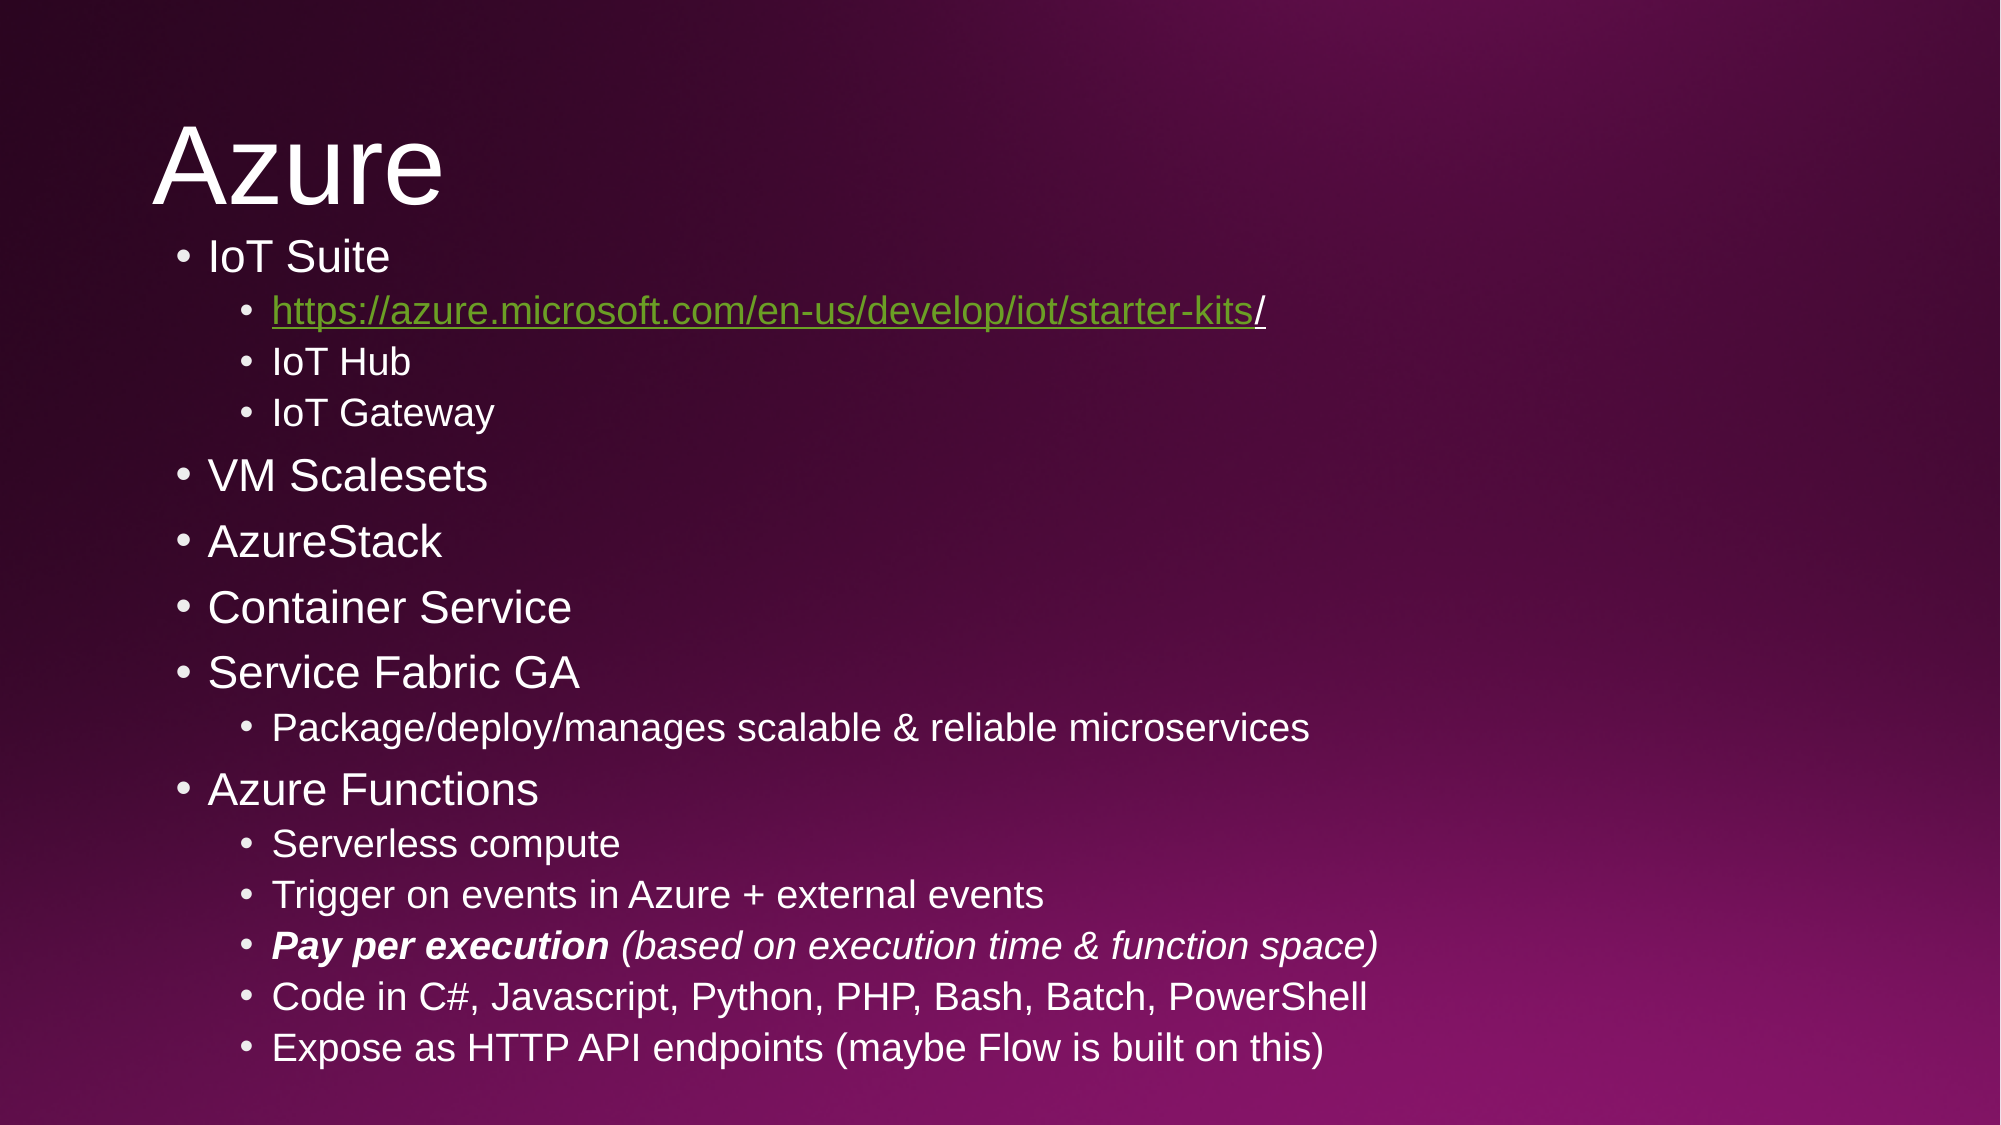

# Azure
IoT Suite
https://azure.microsoft.com/en-us/develop/iot/starter-kits/
IoT Hub
IoT Gateway
VM Scalesets
AzureStack
Container Service
Service Fabric GA
Package/deploy/manages scalable & reliable microservices
Azure Functions
Serverless compute
Trigger on events in Azure + external events
Pay per execution (based on execution time & function space)
Code in C#, Javascript, Python, PHP, Bash, Batch, PowerShell
Expose as HTTP API endpoints (maybe Flow is built on this)